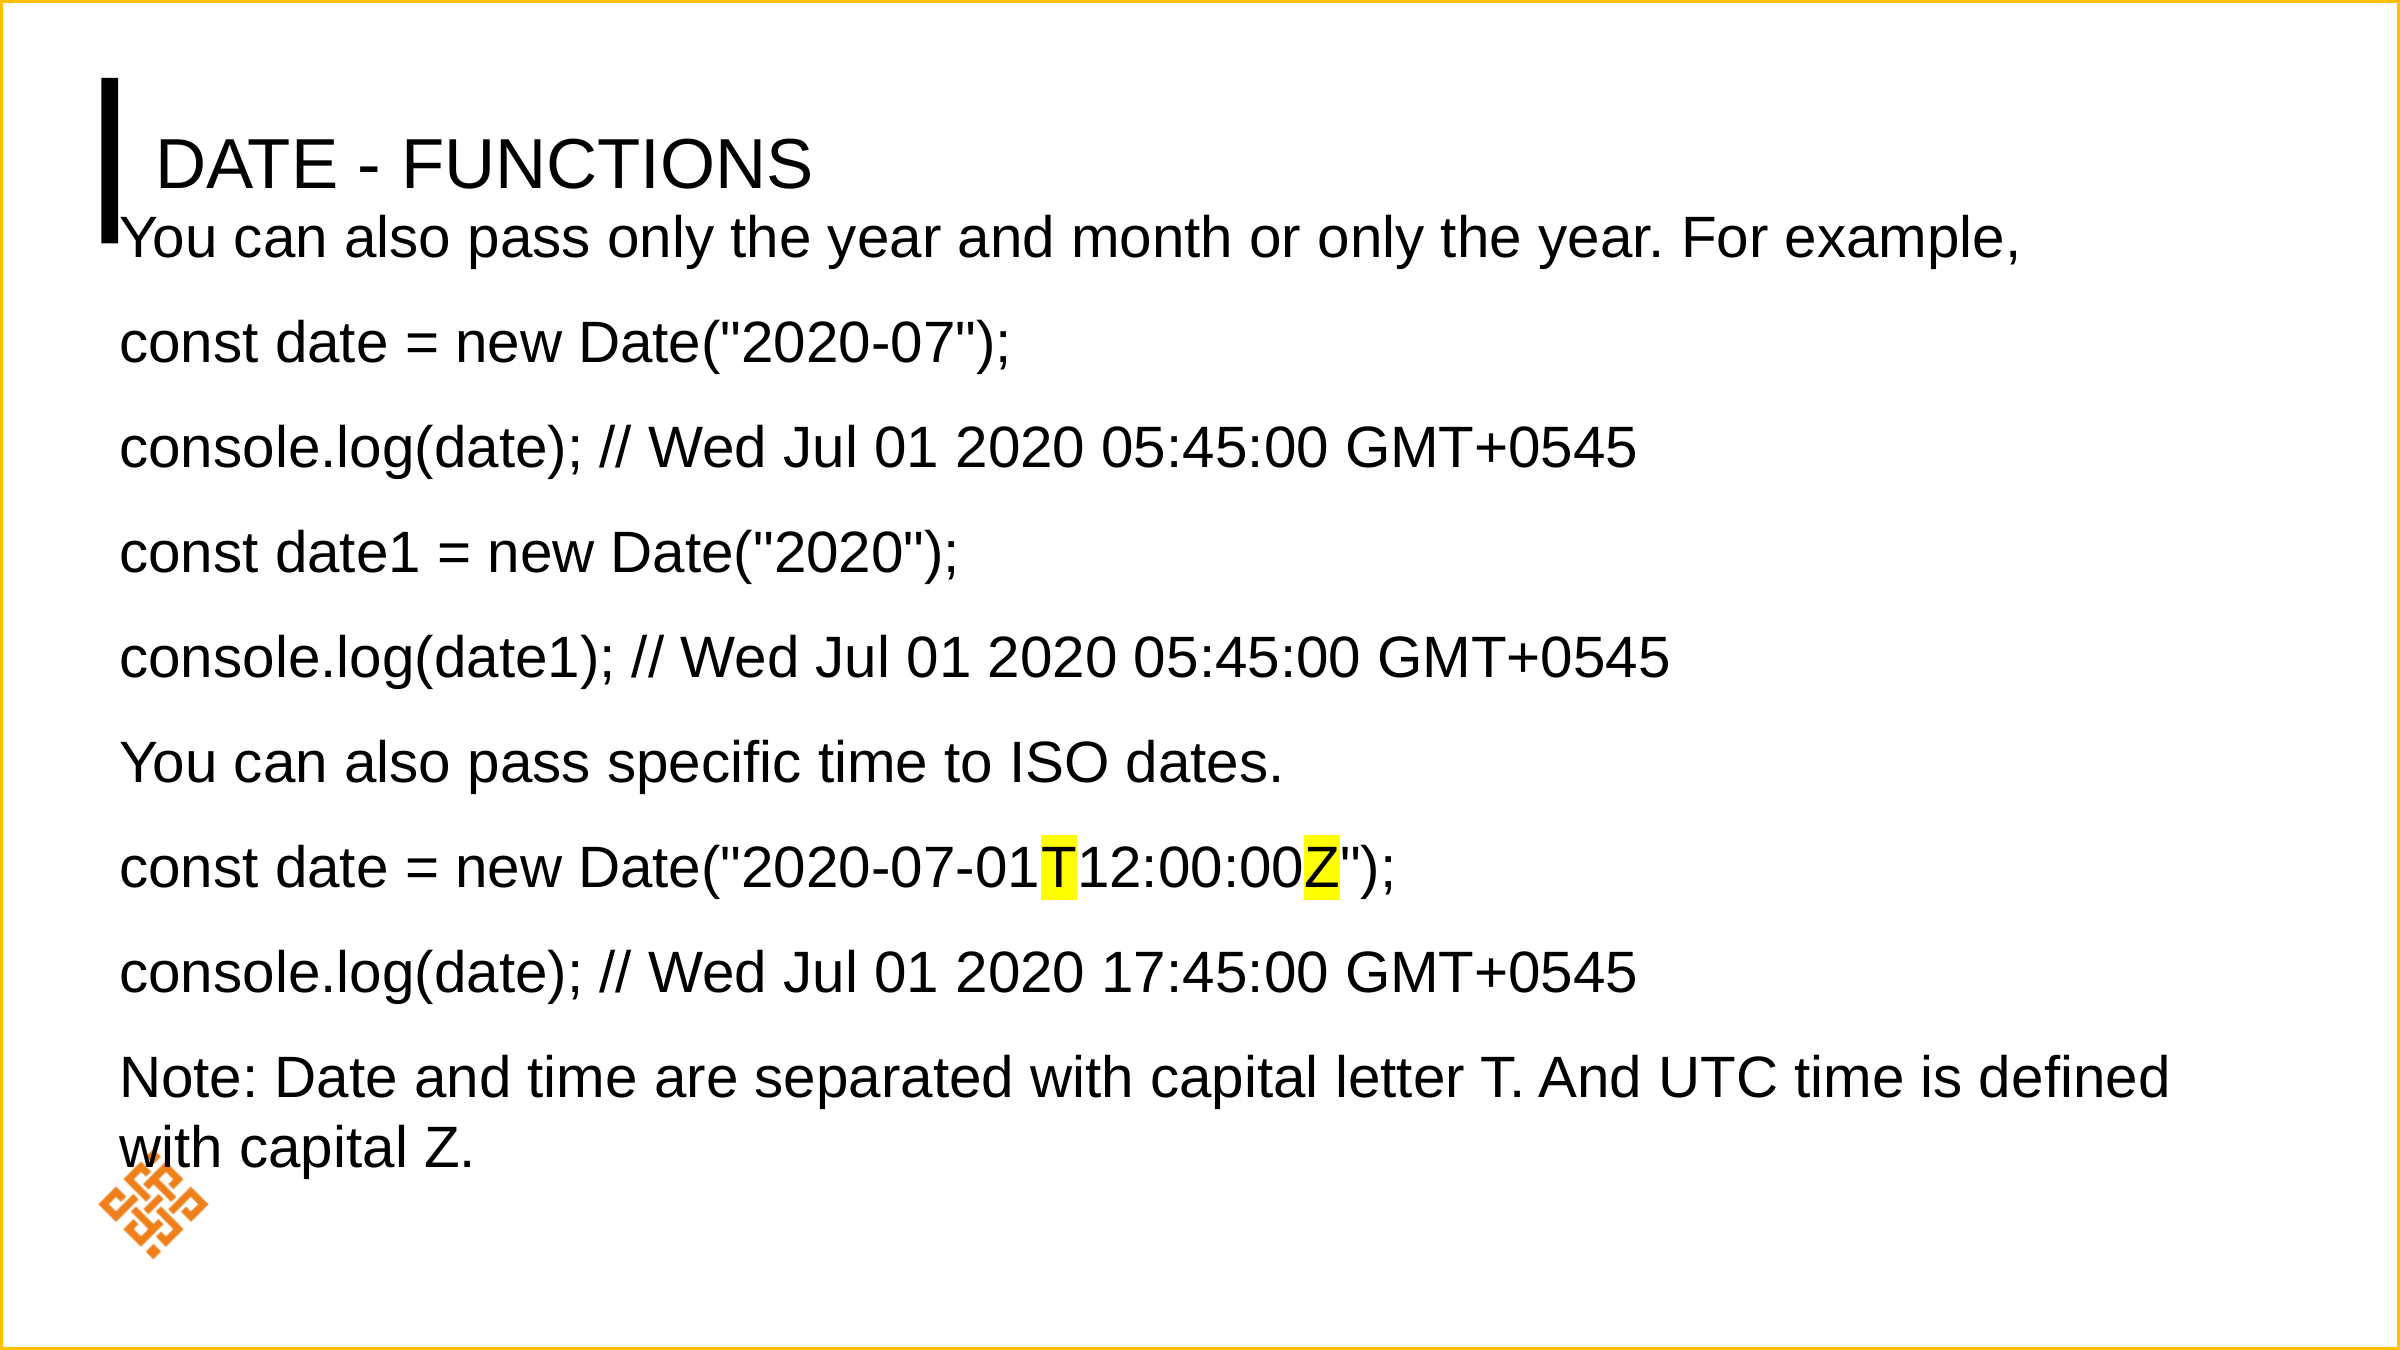

# Date - functions
You can also pass only the year and month or only the year. For example,
const date = new Date("2020-07");
console.log(date); // Wed Jul 01 2020 05:45:00 GMT+0545
const date1 = new Date("2020");
console.log(date1); // Wed Jul 01 2020 05:45:00 GMT+0545
You can also pass specific time to ISO dates.
const date = new Date("2020-07-01T12:00:00Z");
console.log(date); // Wed Jul 01 2020 17:45:00 GMT+0545
Note: Date and time are separated with capital letter T. And UTC time is defined with capital Z.